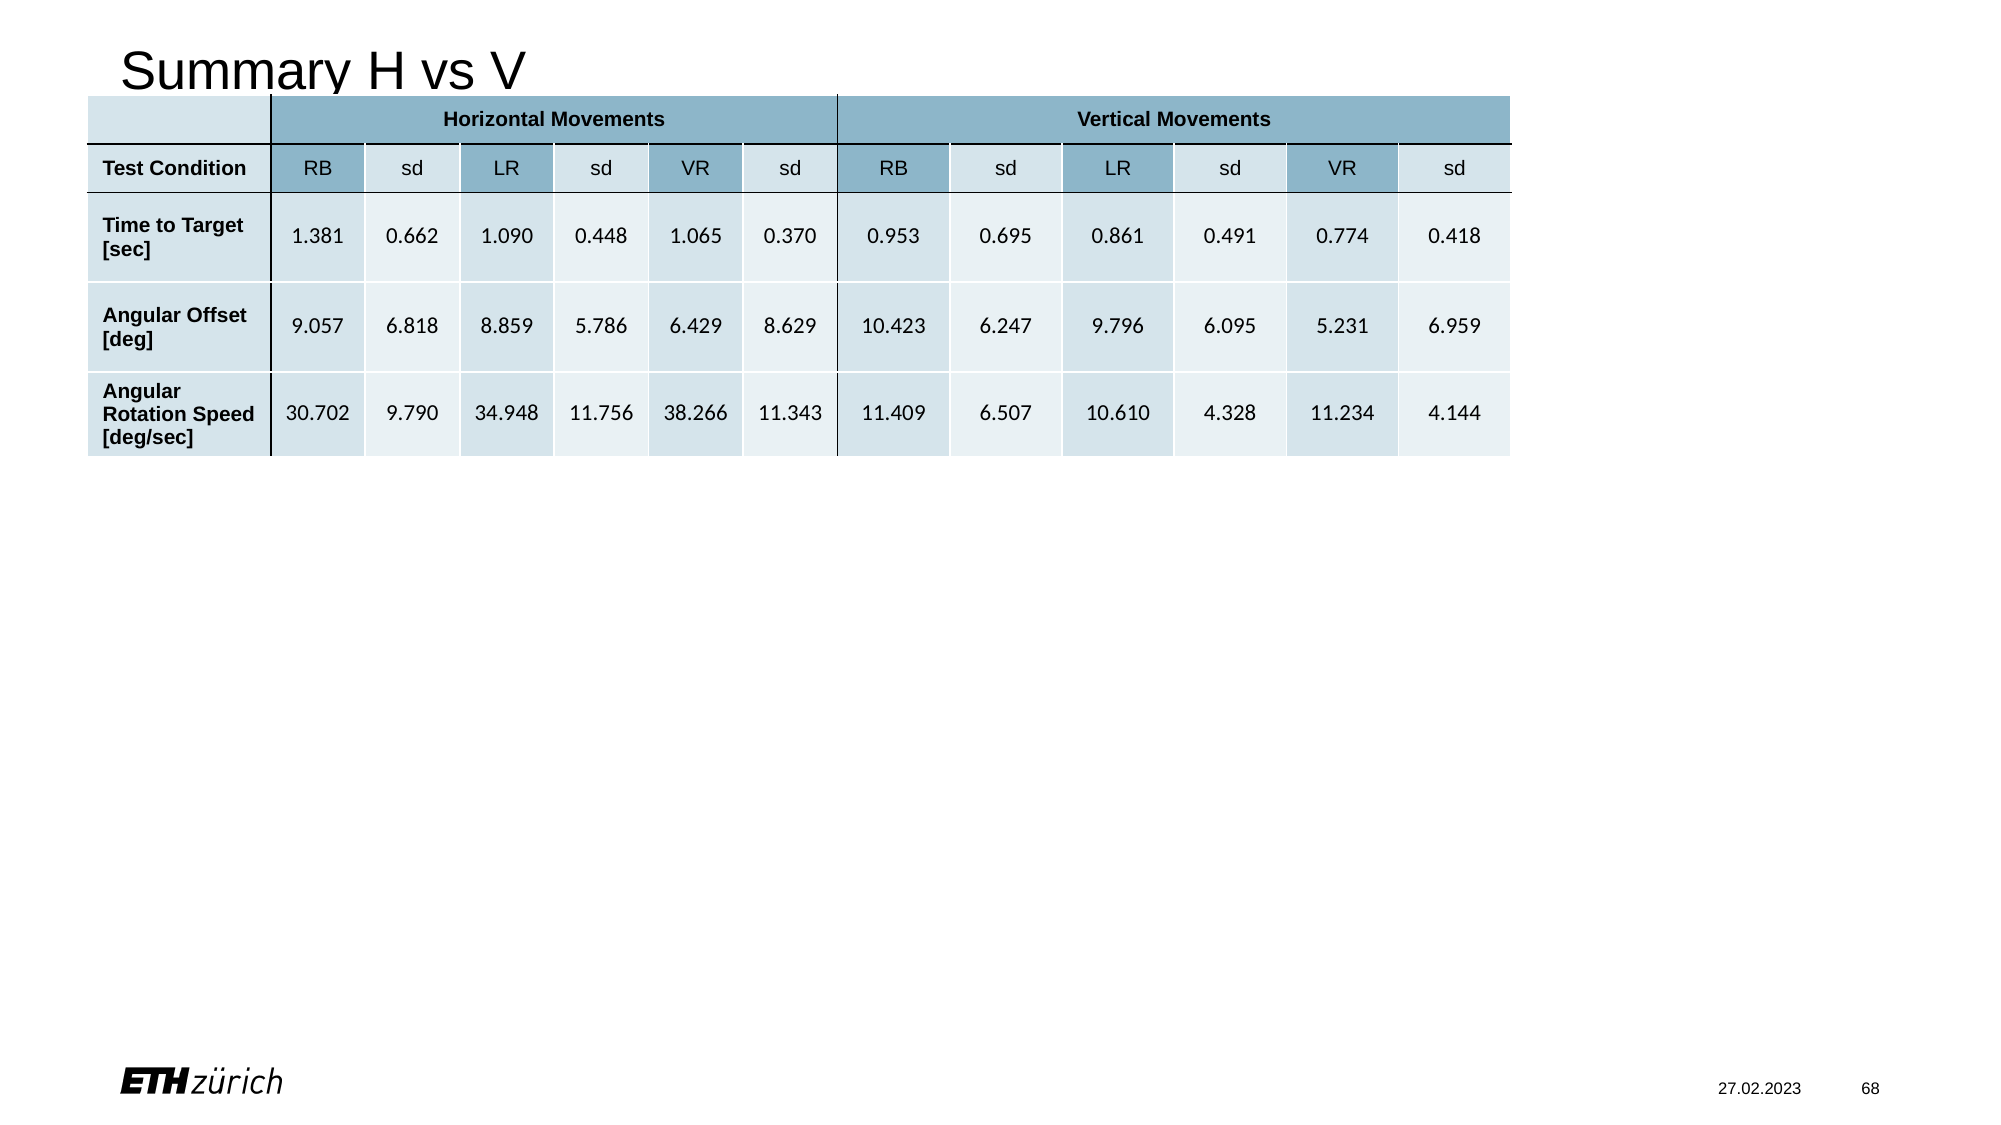

# Summary H vs V
|  | Horizontal Movements |  |  |  |  |  | Vertical Movements |  |  |  |  |  |
| --- | --- | --- | --- | --- | --- | --- | --- | --- | --- | --- | --- | --- |
| Test Condition | RB | sd | LR | sd | VR | sd | RB | sd | LR | sd | VR | sd |
| Time to Target [sec] | 1.381 | 0.662 | 1.090 | 0.448 | 1.065 | 0.370 | 0.953 | 0.695 | 0.861 | 0.491 | 0.774 | 0.418 |
| Angular Offset [deg] | 9.057 | 6.818 | 8.859 | 5.786 | 6.429 | 8.629 | 10.423 | 6.247 | 9.796 | 6.095 | 5.231 | 6.959 |
| Angular Rotation Speed [deg/sec] | 30.702 | 9.790 | 34.948 | 11.756 | 38.266 | 11.343 | 11.409 | 6.507 | 10.610 | 4.328 | 11.234 | 4.144 |
27.02.2023
68